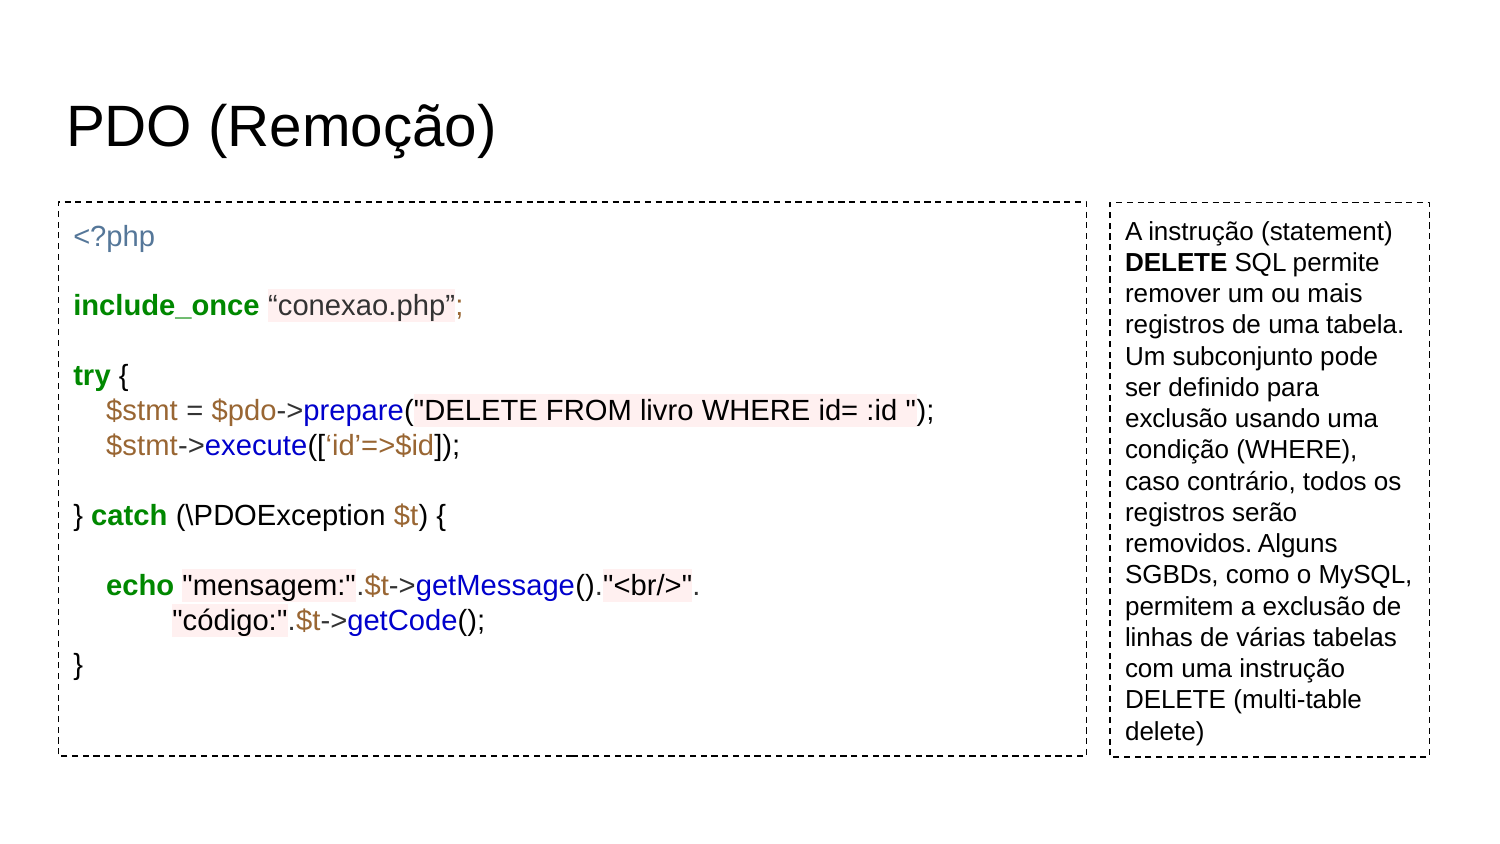

# PDO (Remoção)
<?php

include_once “conexao.php”;

try {
    $stmt = $pdo->prepare("DELETE FROM livro WHERE id= :id ");
    $stmt->execute([‘id’=>$id]);
} catch (\PDOException $t) {

    echo "mensagem:".$t->getMessage()."<br/>".
            "código:".$t->getCode();
}

A instrução (statement) DELETE SQL permite remover um ou mais registros de uma tabela. Um subconjunto pode ser definido para exclusão usando uma condição (WHERE), caso contrário, todos os registros serão removidos. Alguns SGBDs, como o MySQL, permitem a exclusão de linhas de várias tabelas com uma instrução DELETE (multi-table delete)